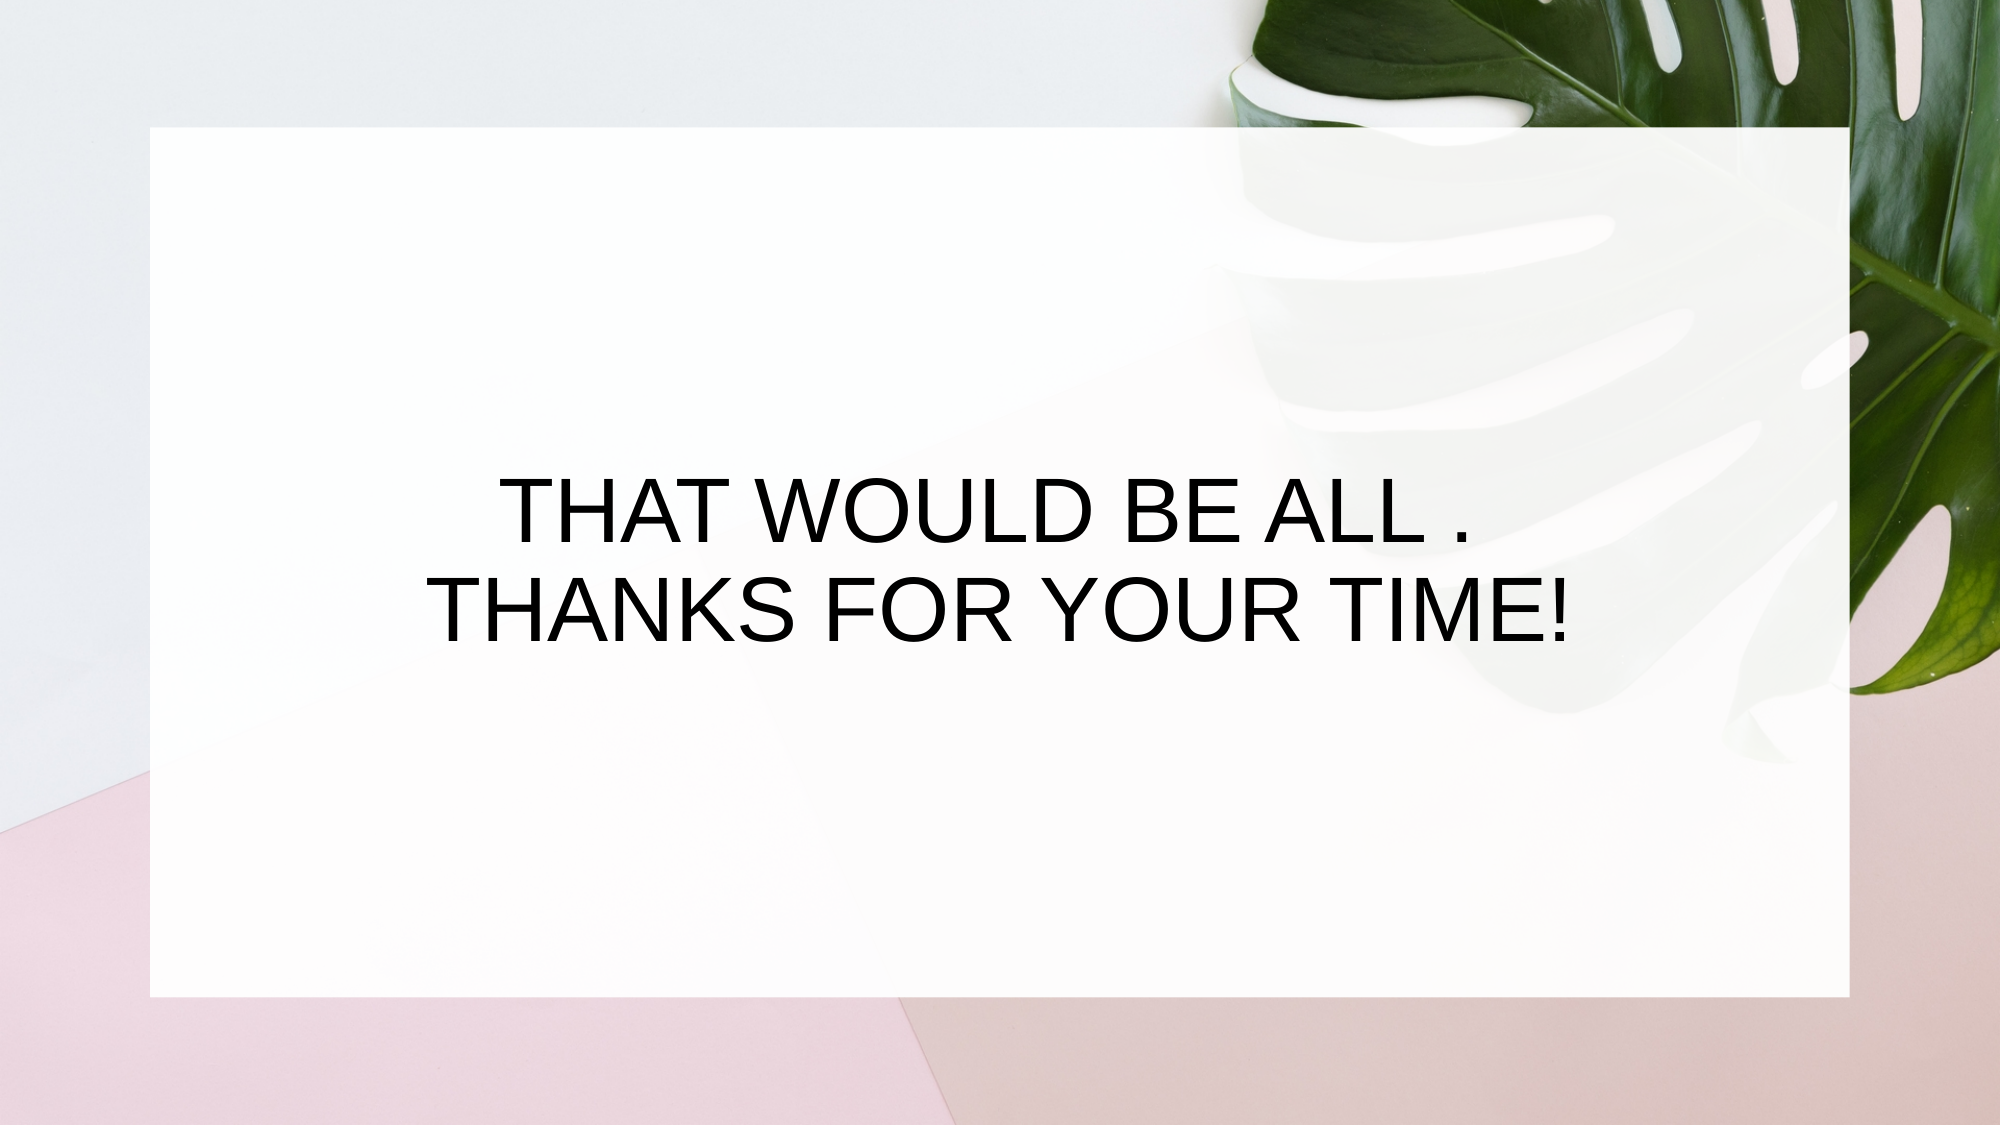

# THAT WOULD BE ALL . THANKS FOR YOUR TIME!